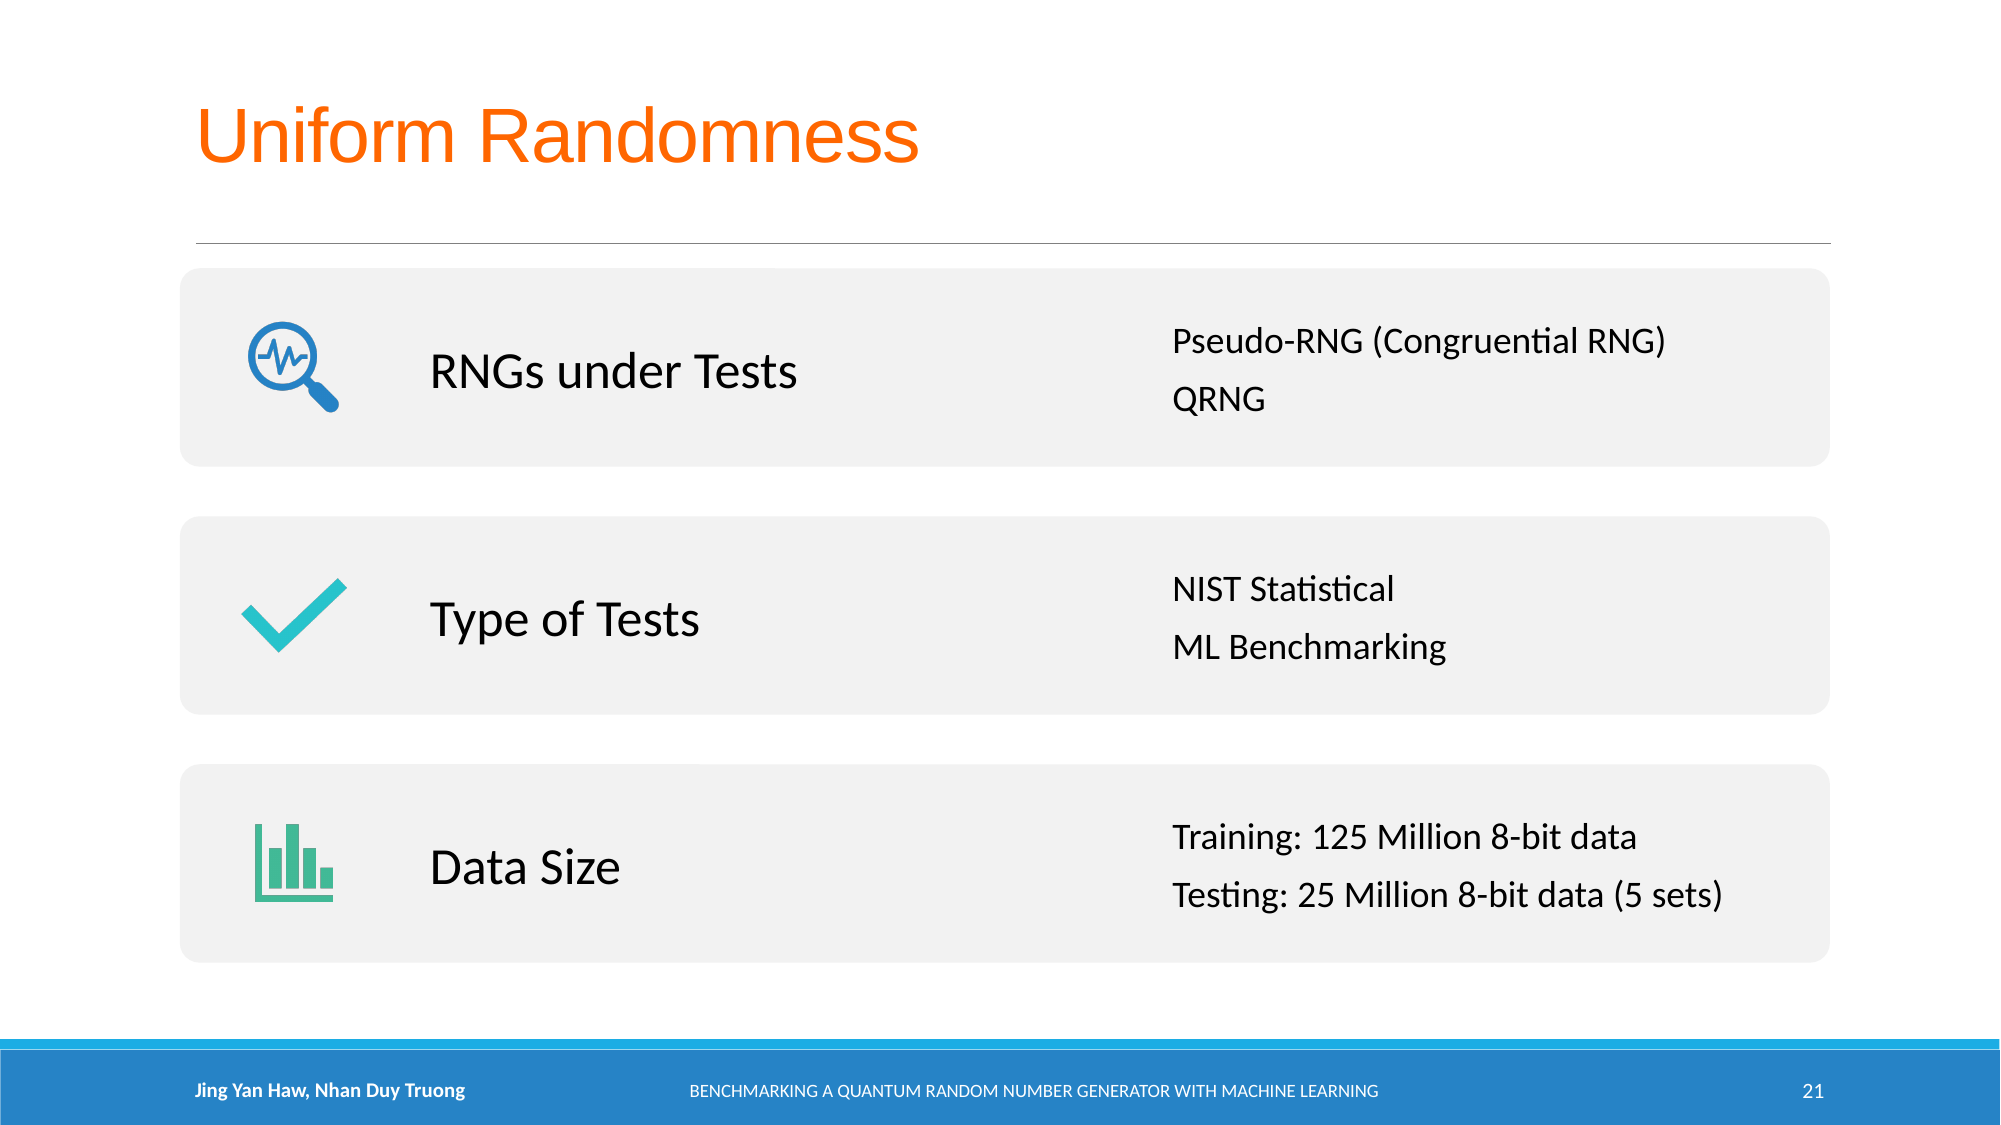

# Uniform Randomness
RNGs under Tests
Pseudo-RNG (Congruential RNG)
QRNG
Type of Tests
NIST Statistical
ML Benchmarking
Data Size
Training: 125 Million 8-bit data
Testing: 25 Million 8-bit data (5 sets)
Jing Yan Haw, Nhan Duy Truong
Benchmarking a Quantum Random Number Generator with Machine Learning
21